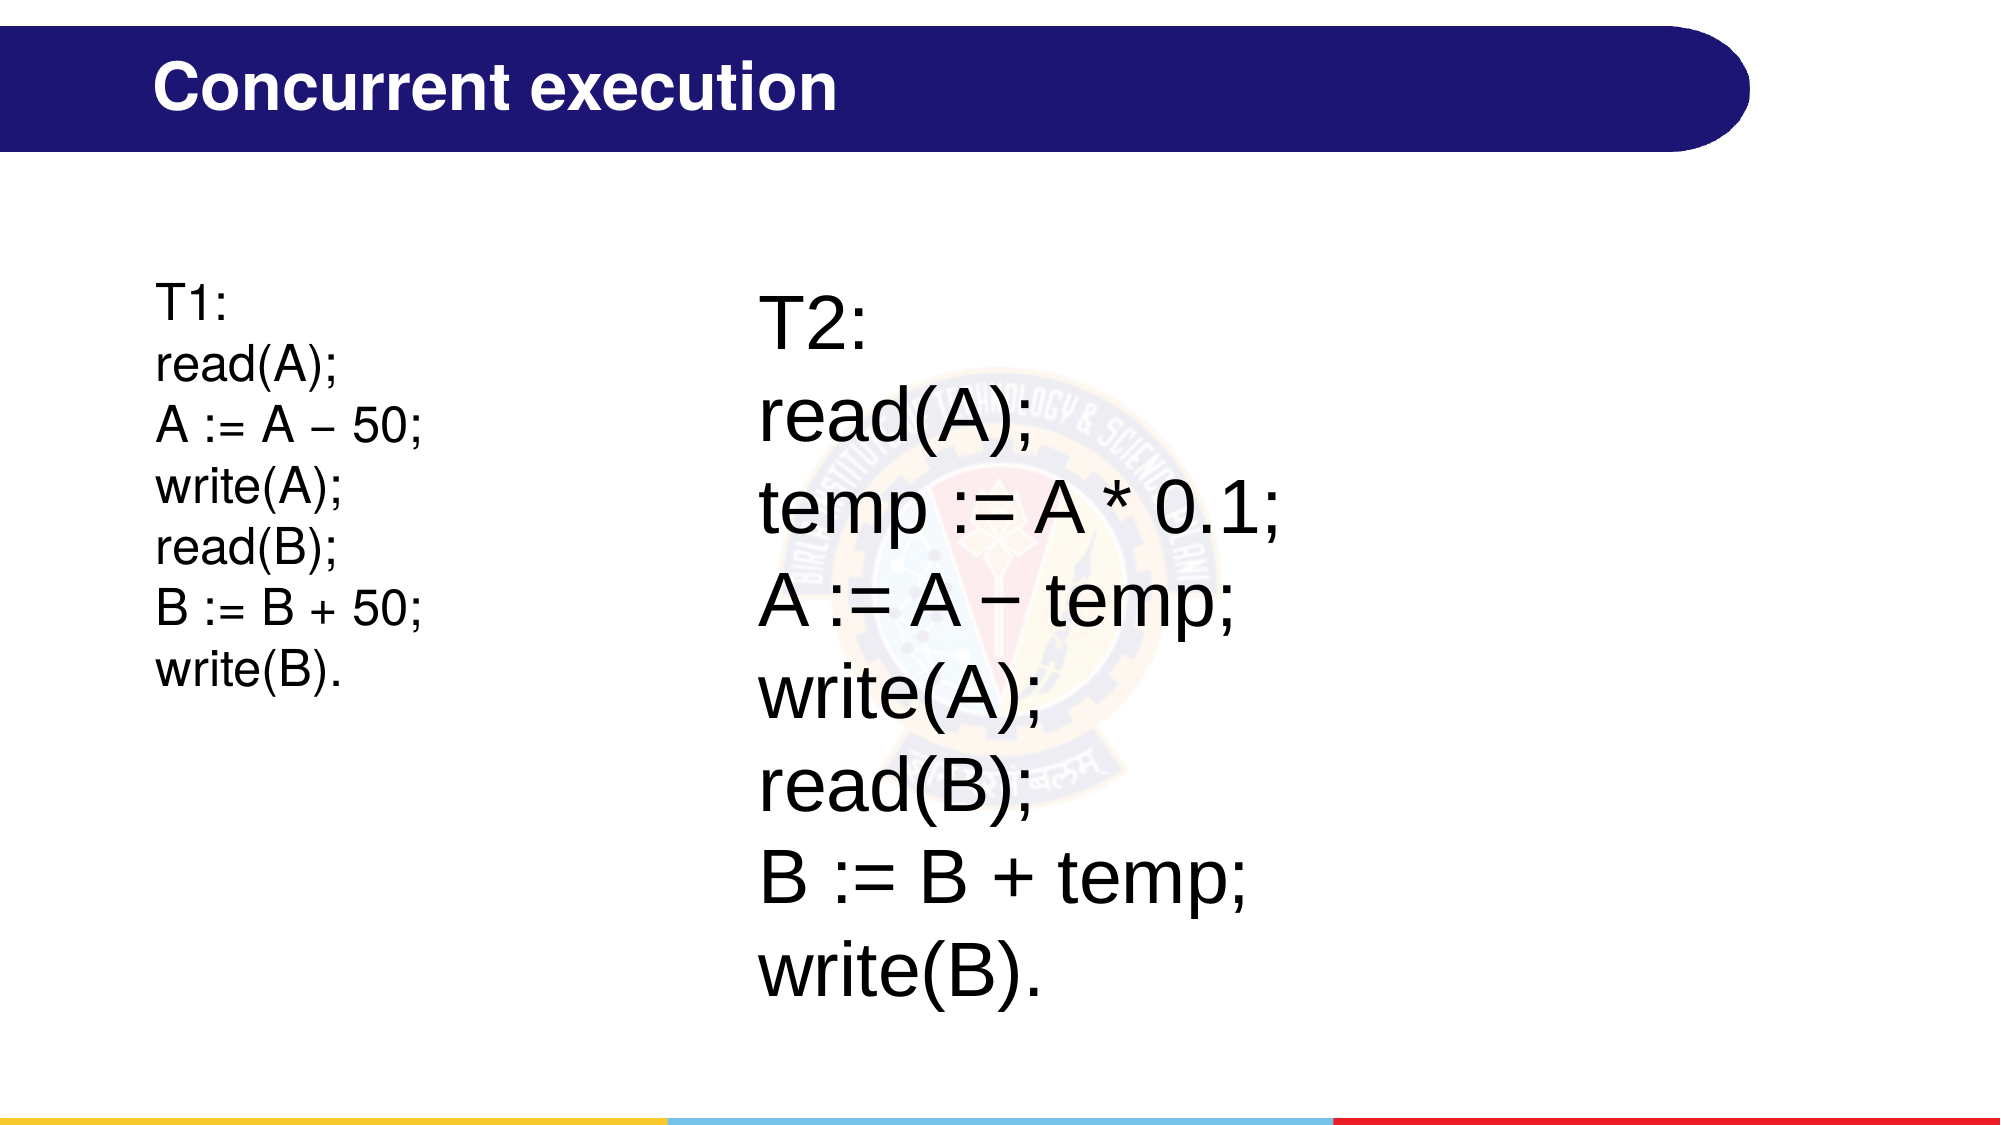

# Concurrent execution

T2:
read(A);
temp := A * 0.1;
A := A − temp;
write(A);
read(B);
B := B + temp;
write(B).
T1:
read(A);
A := A − 50;
write(A);
read(B);
B := B + 50;
write(B).